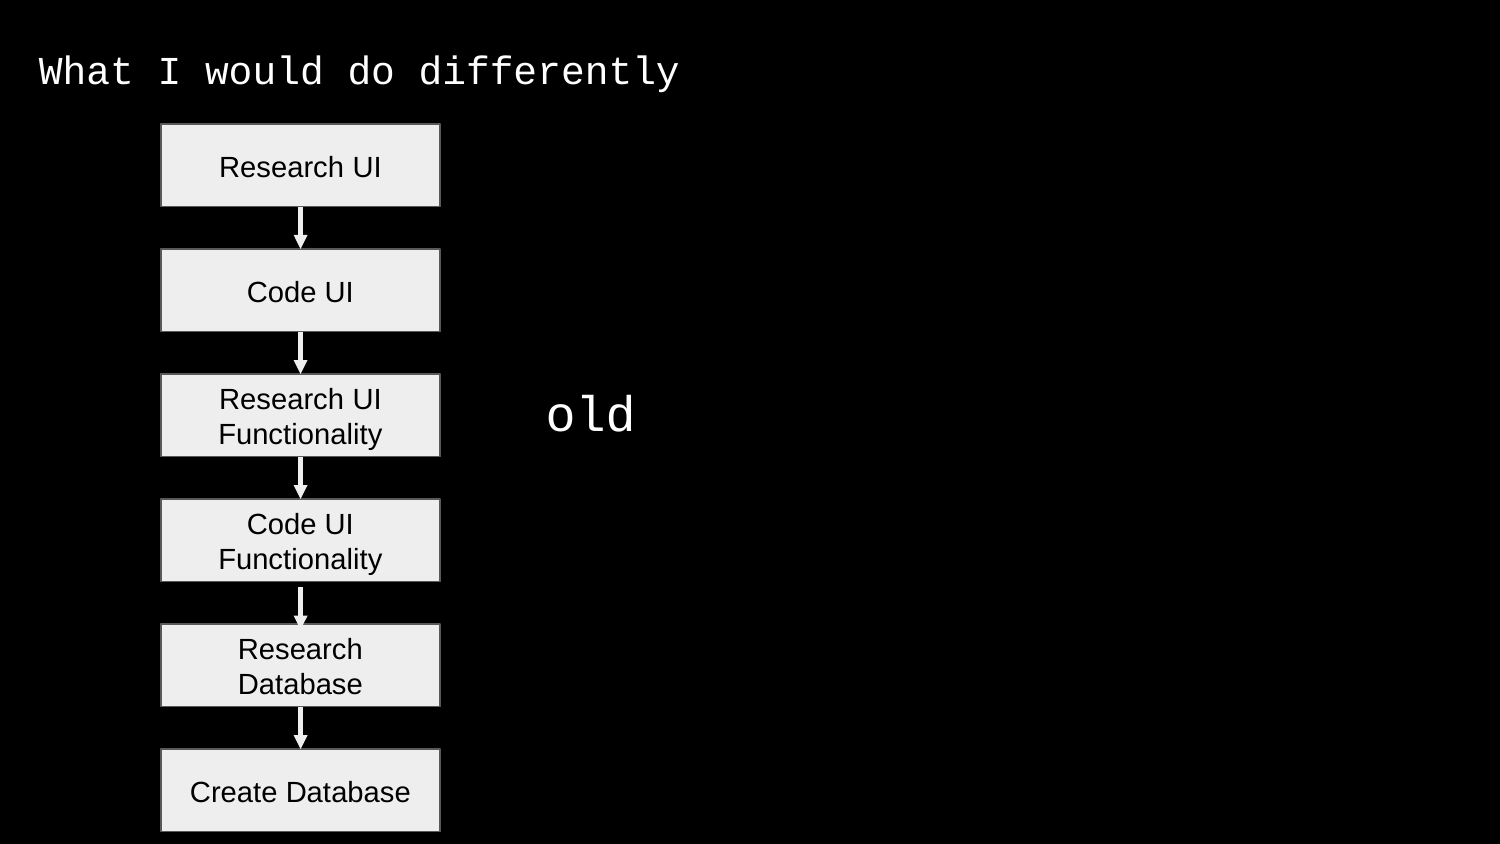

What I would do differently
Research UI
Code UI
old
Research UI Functionality

Code UI Functionality
Research Database
Create Database